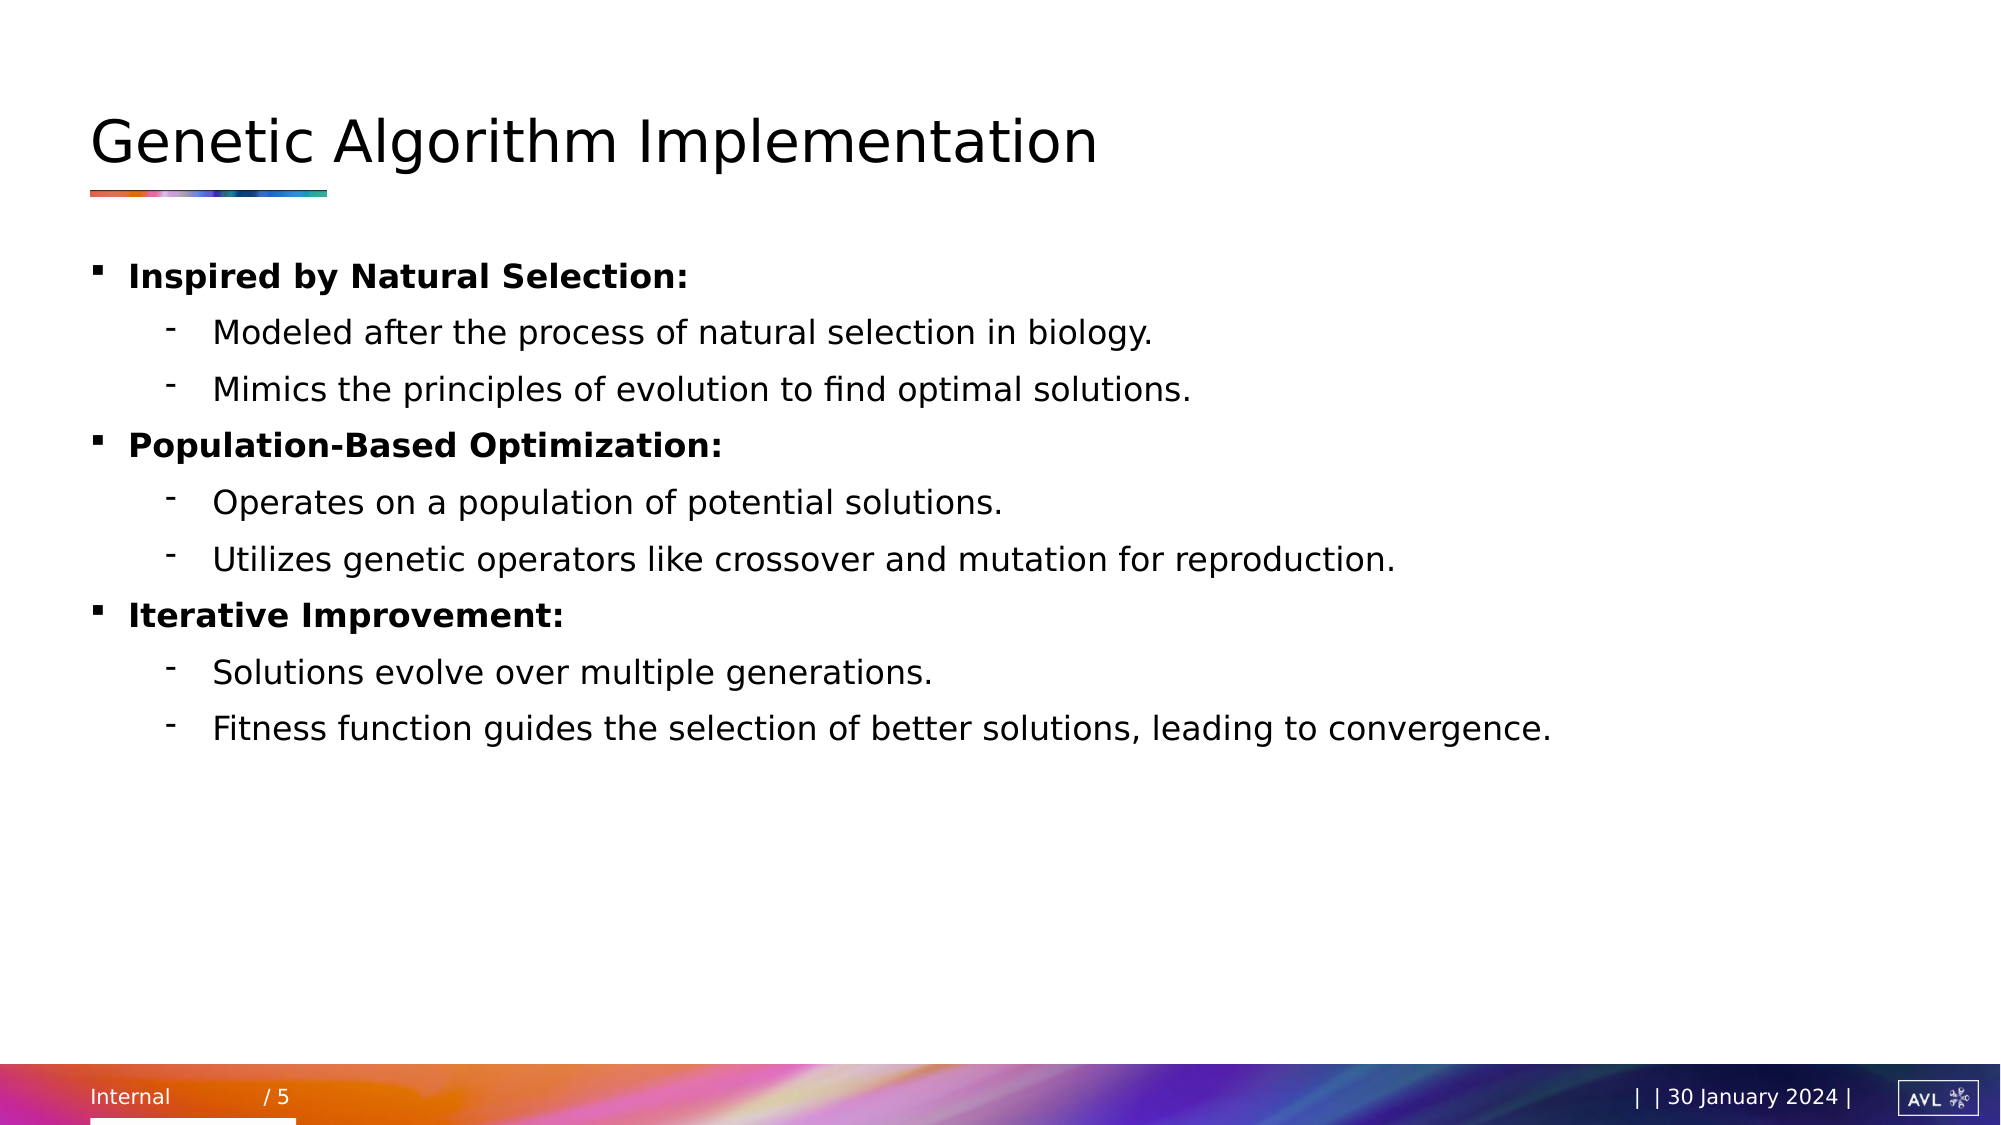

# Genetic Algorithm Implementation
Inspired by Natural Selection:
Modeled after the process of natural selection in biology.
Mimics the principles of evolution to find optimal solutions.
Population-Based Optimization:
Operates on a population of potential solutions.
Utilizes genetic operators like crossover and mutation for reproduction.
Iterative Improvement:
Solutions evolve over multiple generations.
Fitness function guides the selection of better solutions, leading to convergence.